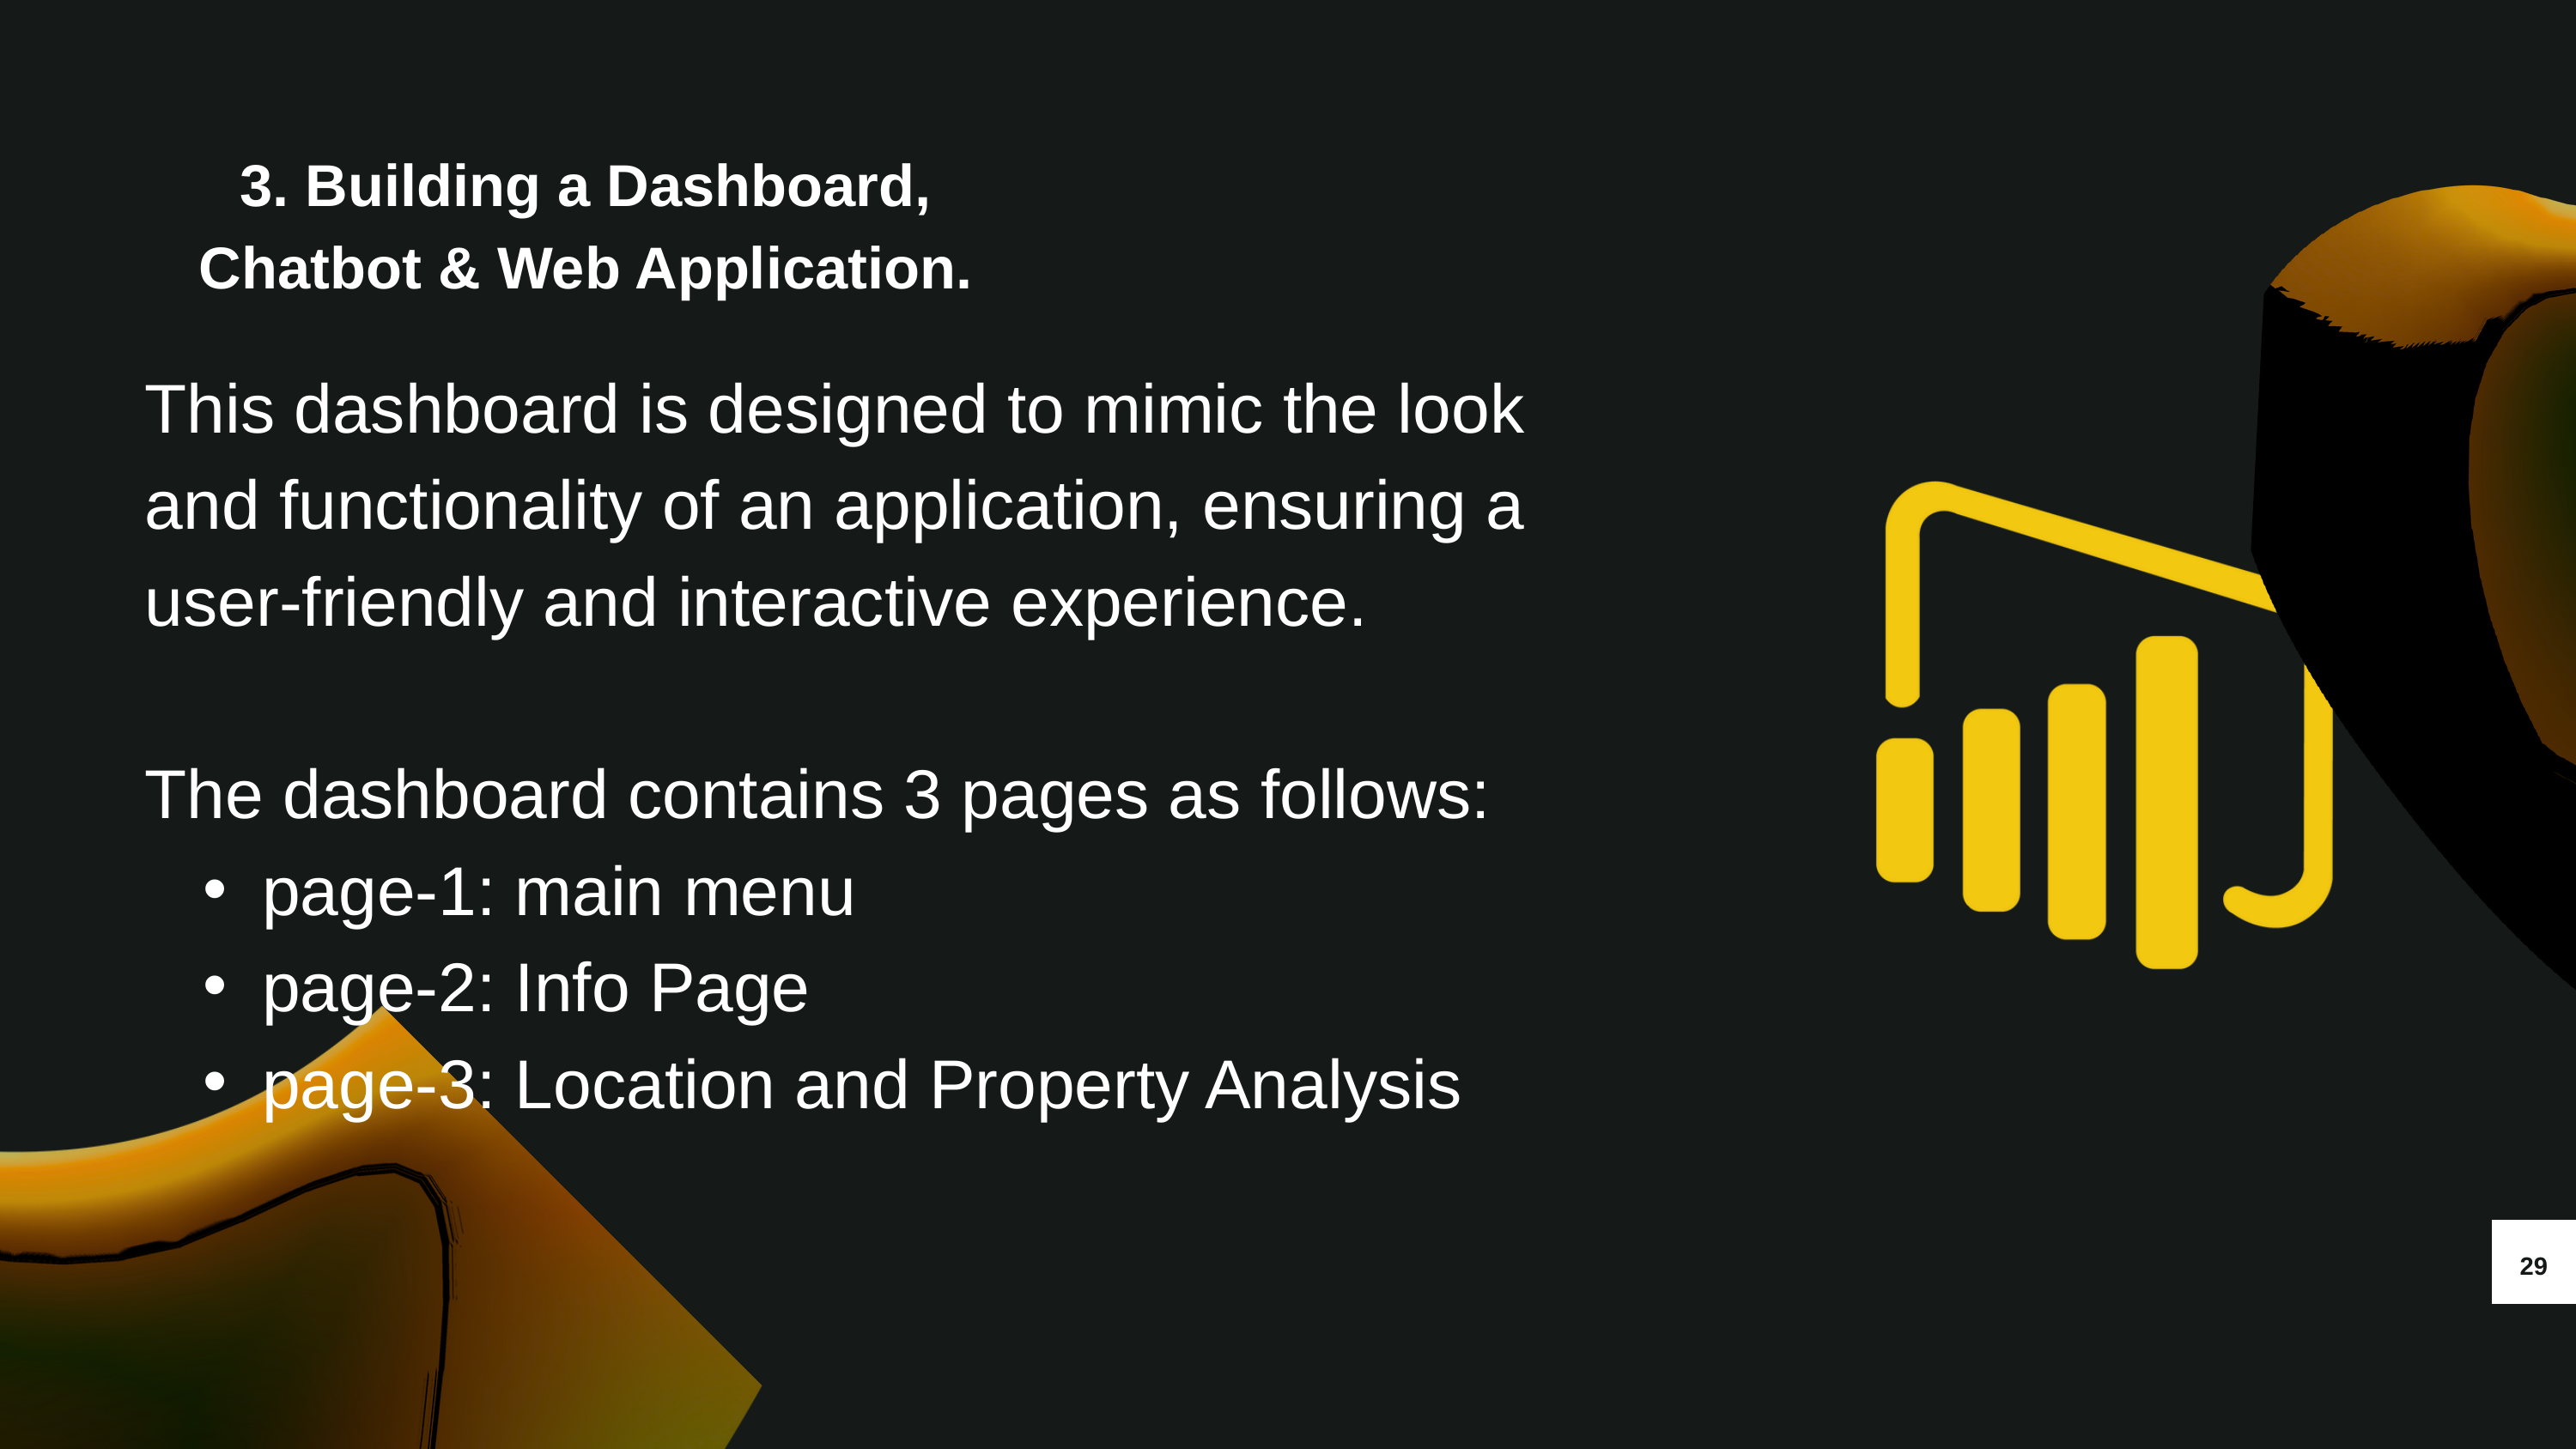

3. Building a Dashboard, Chatbot & Web Application.
This dashboard is designed to mimic the look and functionality of an application, ensuring a user-friendly and interactive experience.

The dashboard contains 3 pages as follows:
page-1: main menu
page-2: Info Page
page-3: Location and Property Analysis

29